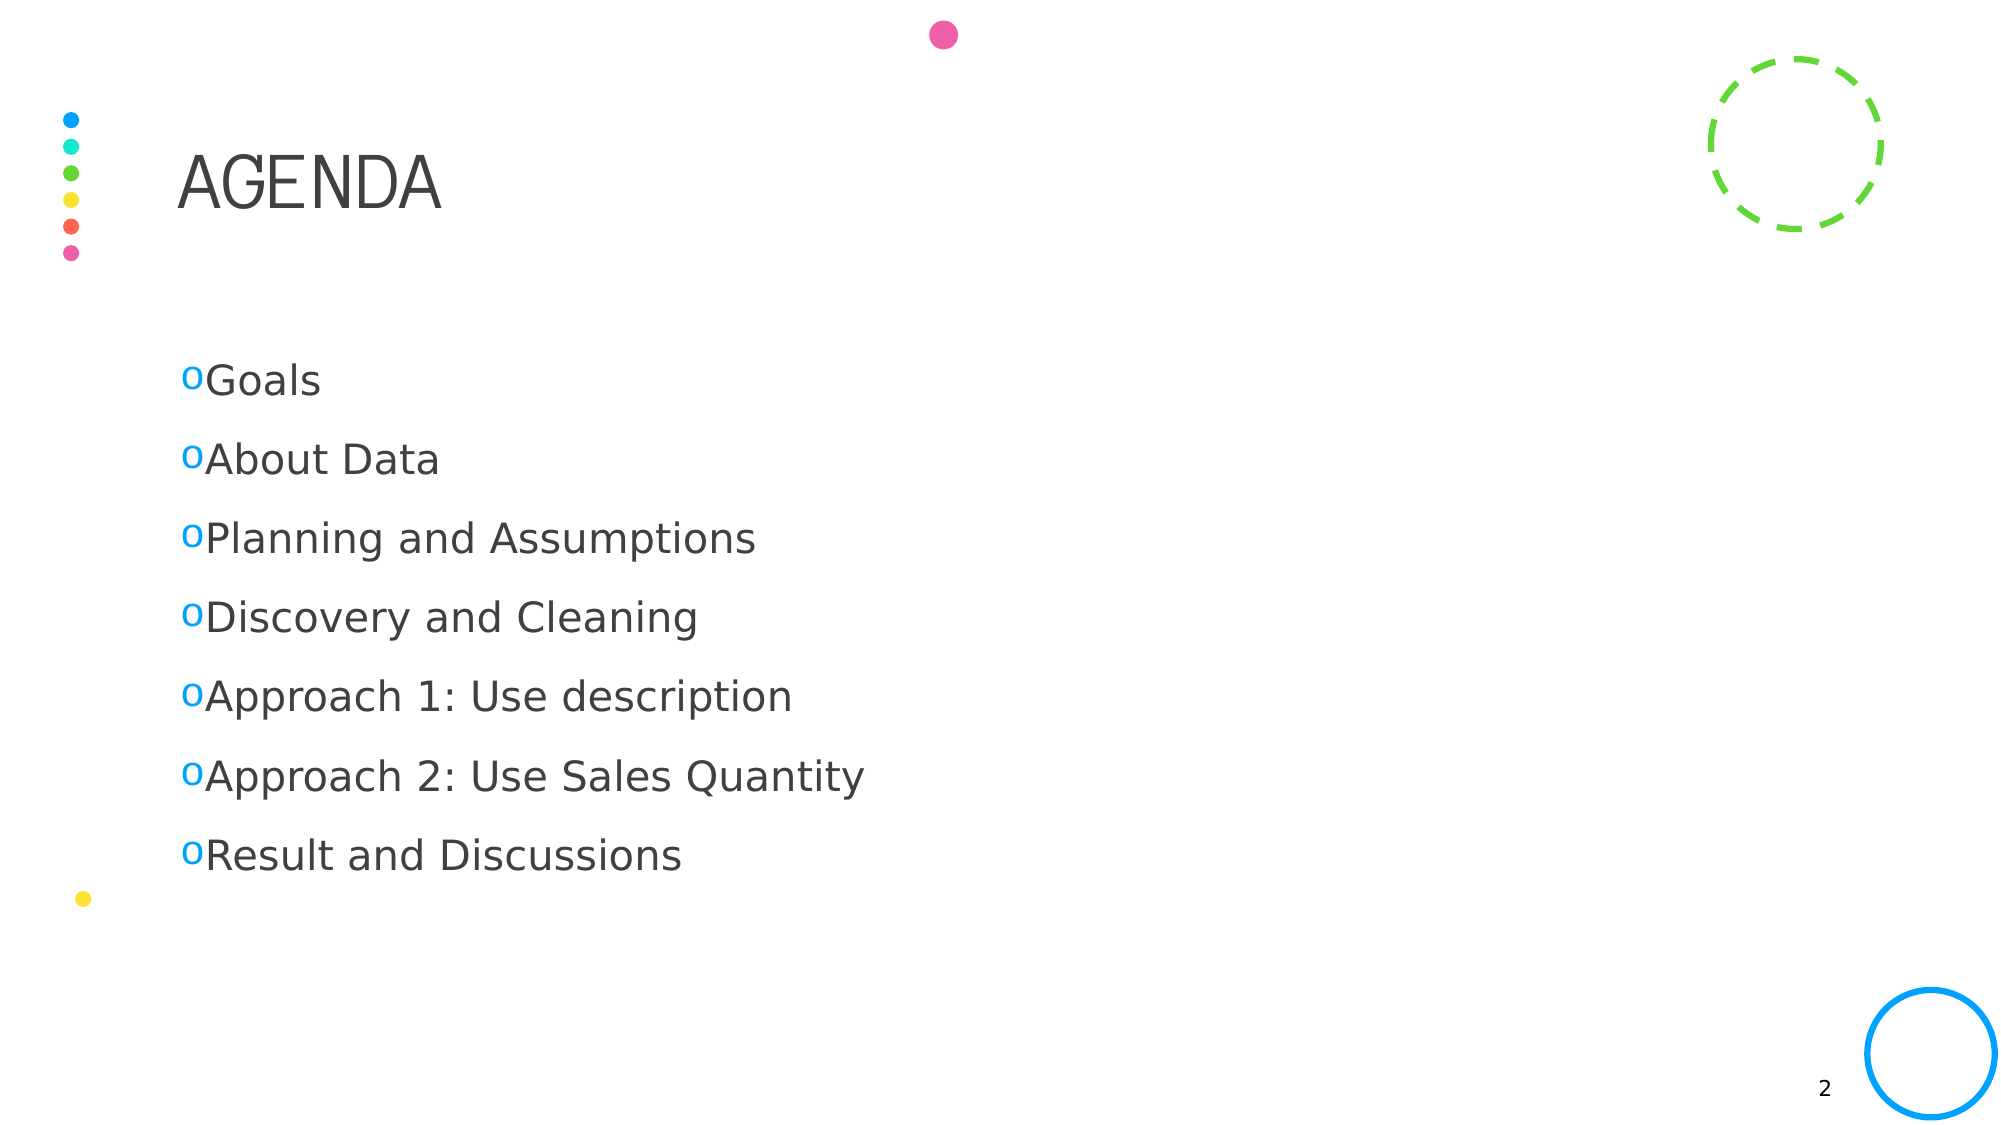

# Agenda
Goals
About Data
Planning and Assumptions
Discovery and Cleaning
Approach 1: Use description
Approach 2: Use Sales Quantity
Result and Discussions

2